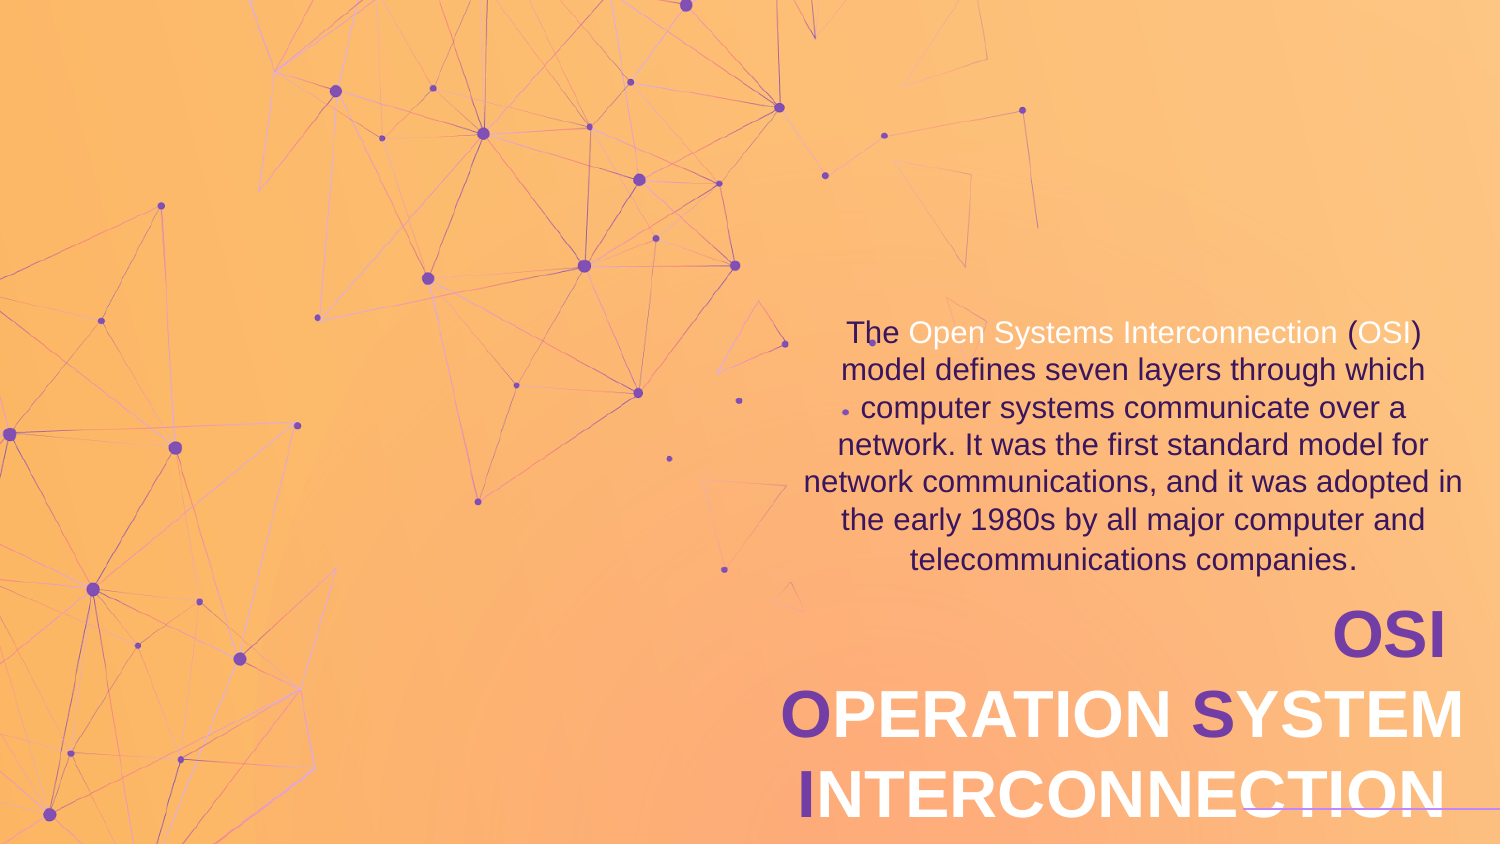

The Open Systems Interconnection (OSI) model defines seven layers through which computer systems communicate over a network. It was the first standard model for network communications, and it was adopted in the early 1980s by all major computer and telecommunications companies.
# OSI OPERATION SYSTEM INTERCONNECTION